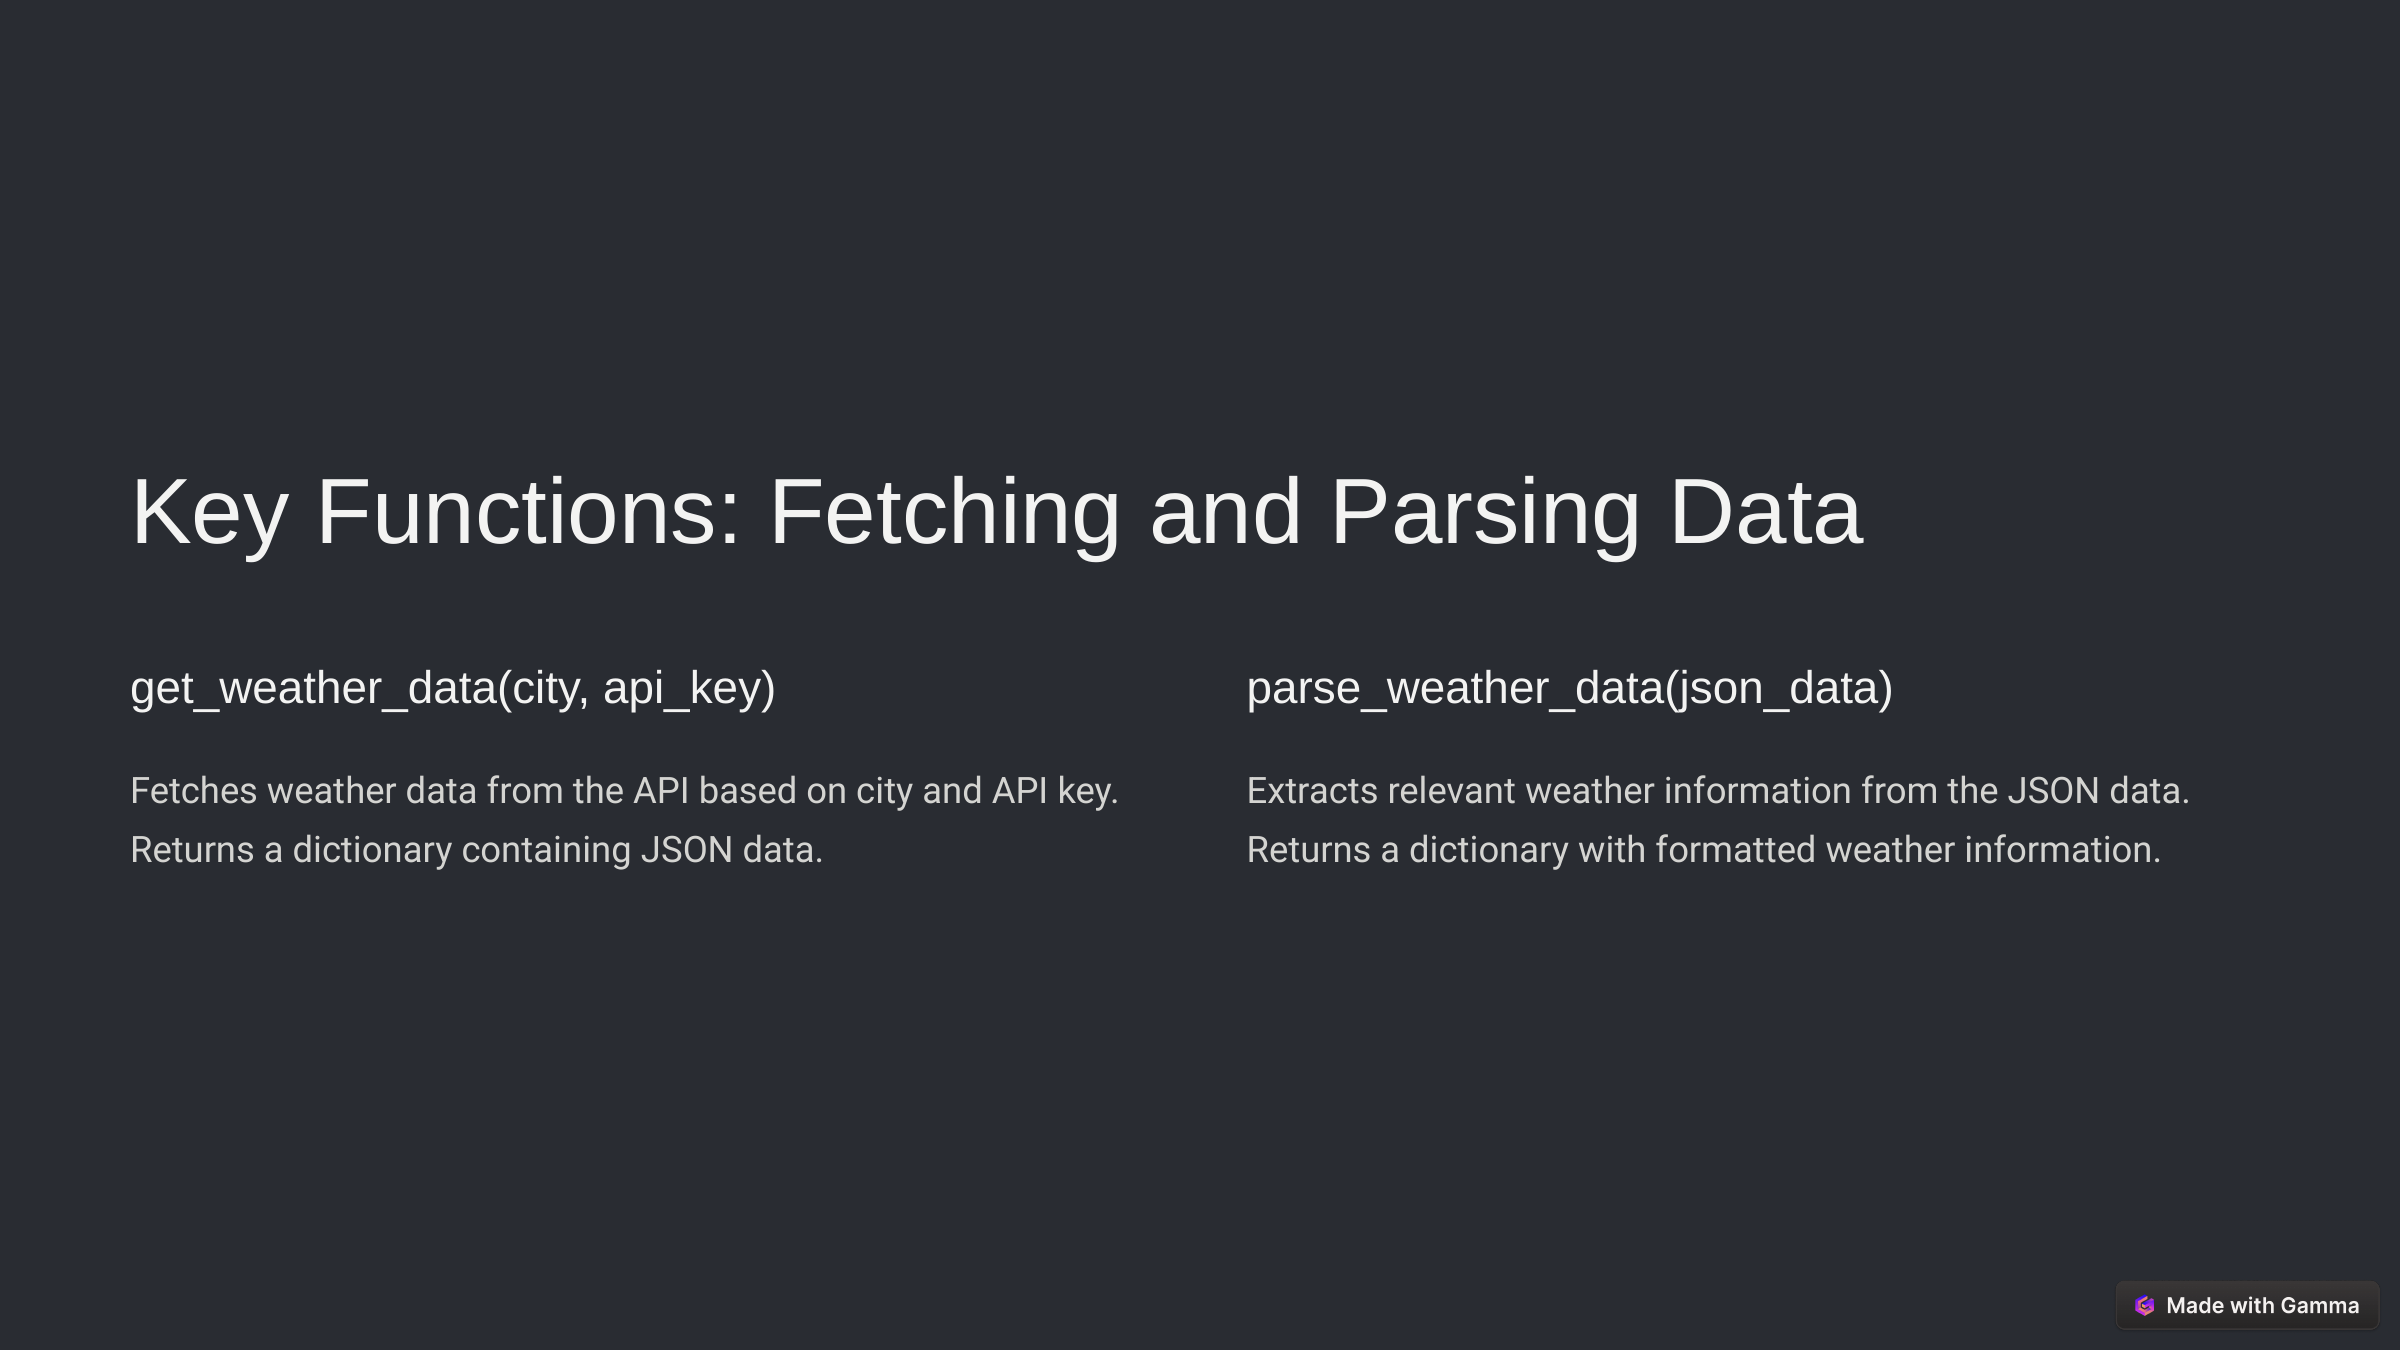

Key Functions: Fetching and Parsing Data
get_weather_data(city, api_key)
parse_weather_data(json_data)
Fetches weather data from the API based on city and API key. Returns a dictionary containing JSON data.
Extracts relevant weather information from the JSON data. Returns a dictionary with formatted weather information.